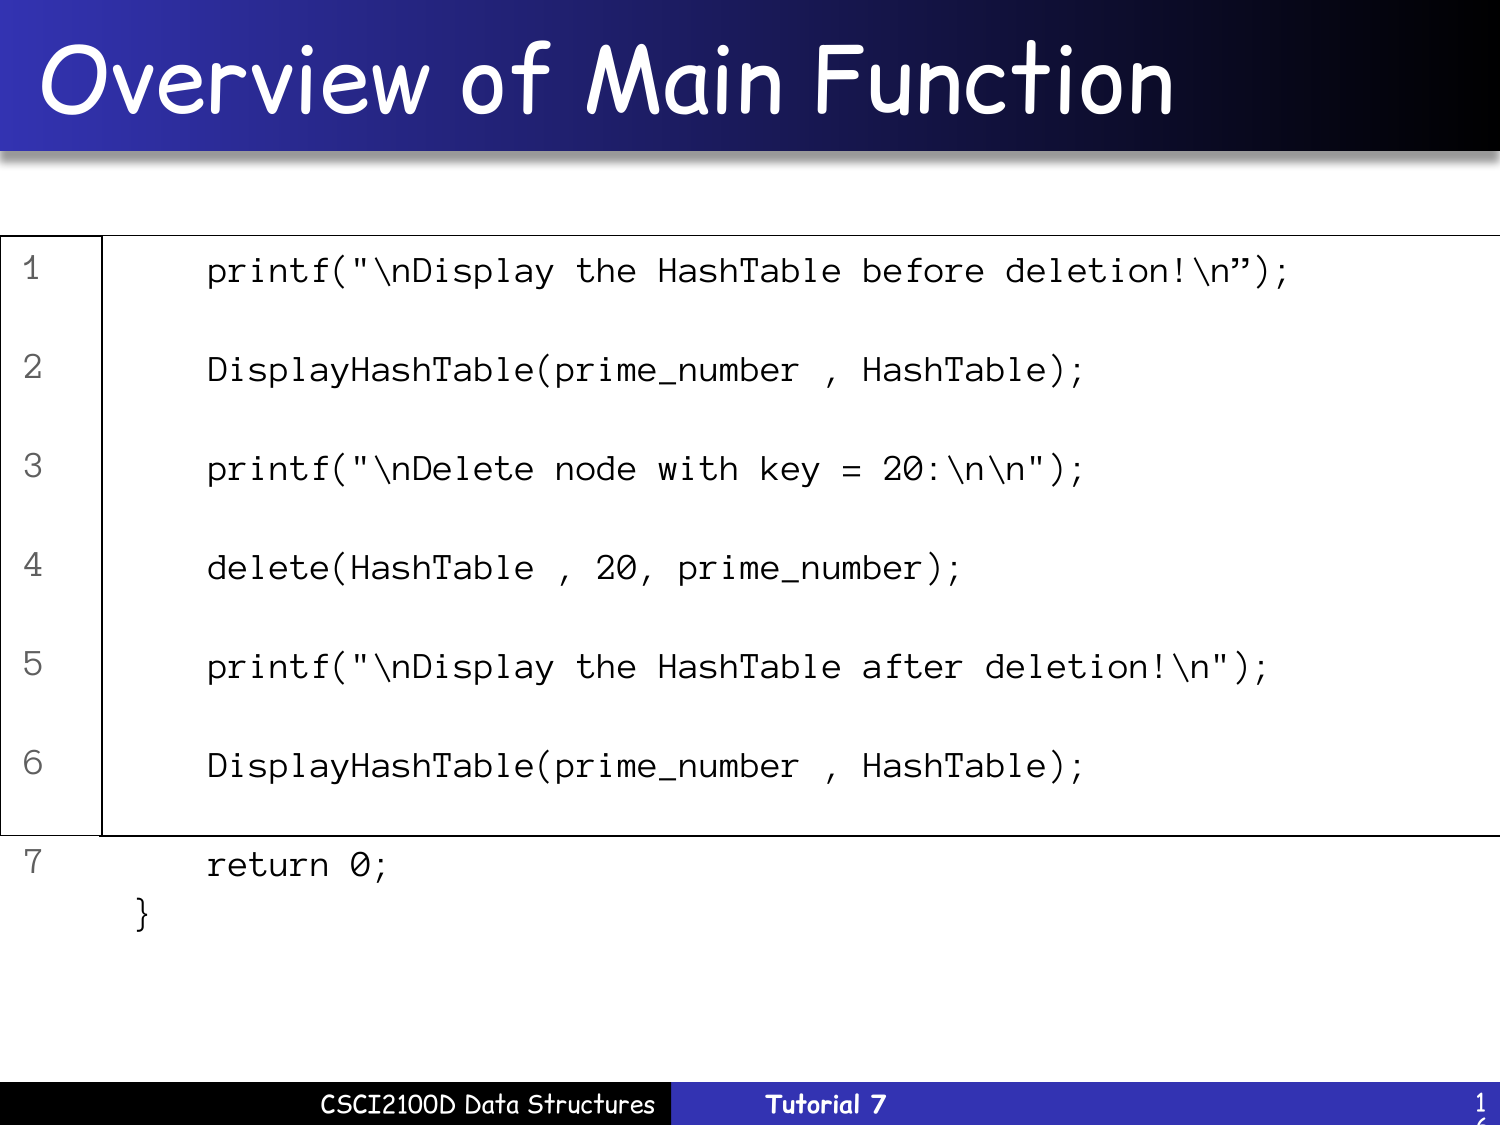

# Overview of Main Function
printf("\nDisplay the HashTable before deletion!\n”);

DisplayHashTable(prime_number , HashTable);

printf("\nDelete node with key = 20:\n\n");

delete(HashTable , 20, prime_number);

printf("\nDisplay the HashTable after deletion!\n");

DisplayHashTable(prime_number , HashTable);

return 0;
}

1

2

3

4

5

6

7
16
Tutorial 7